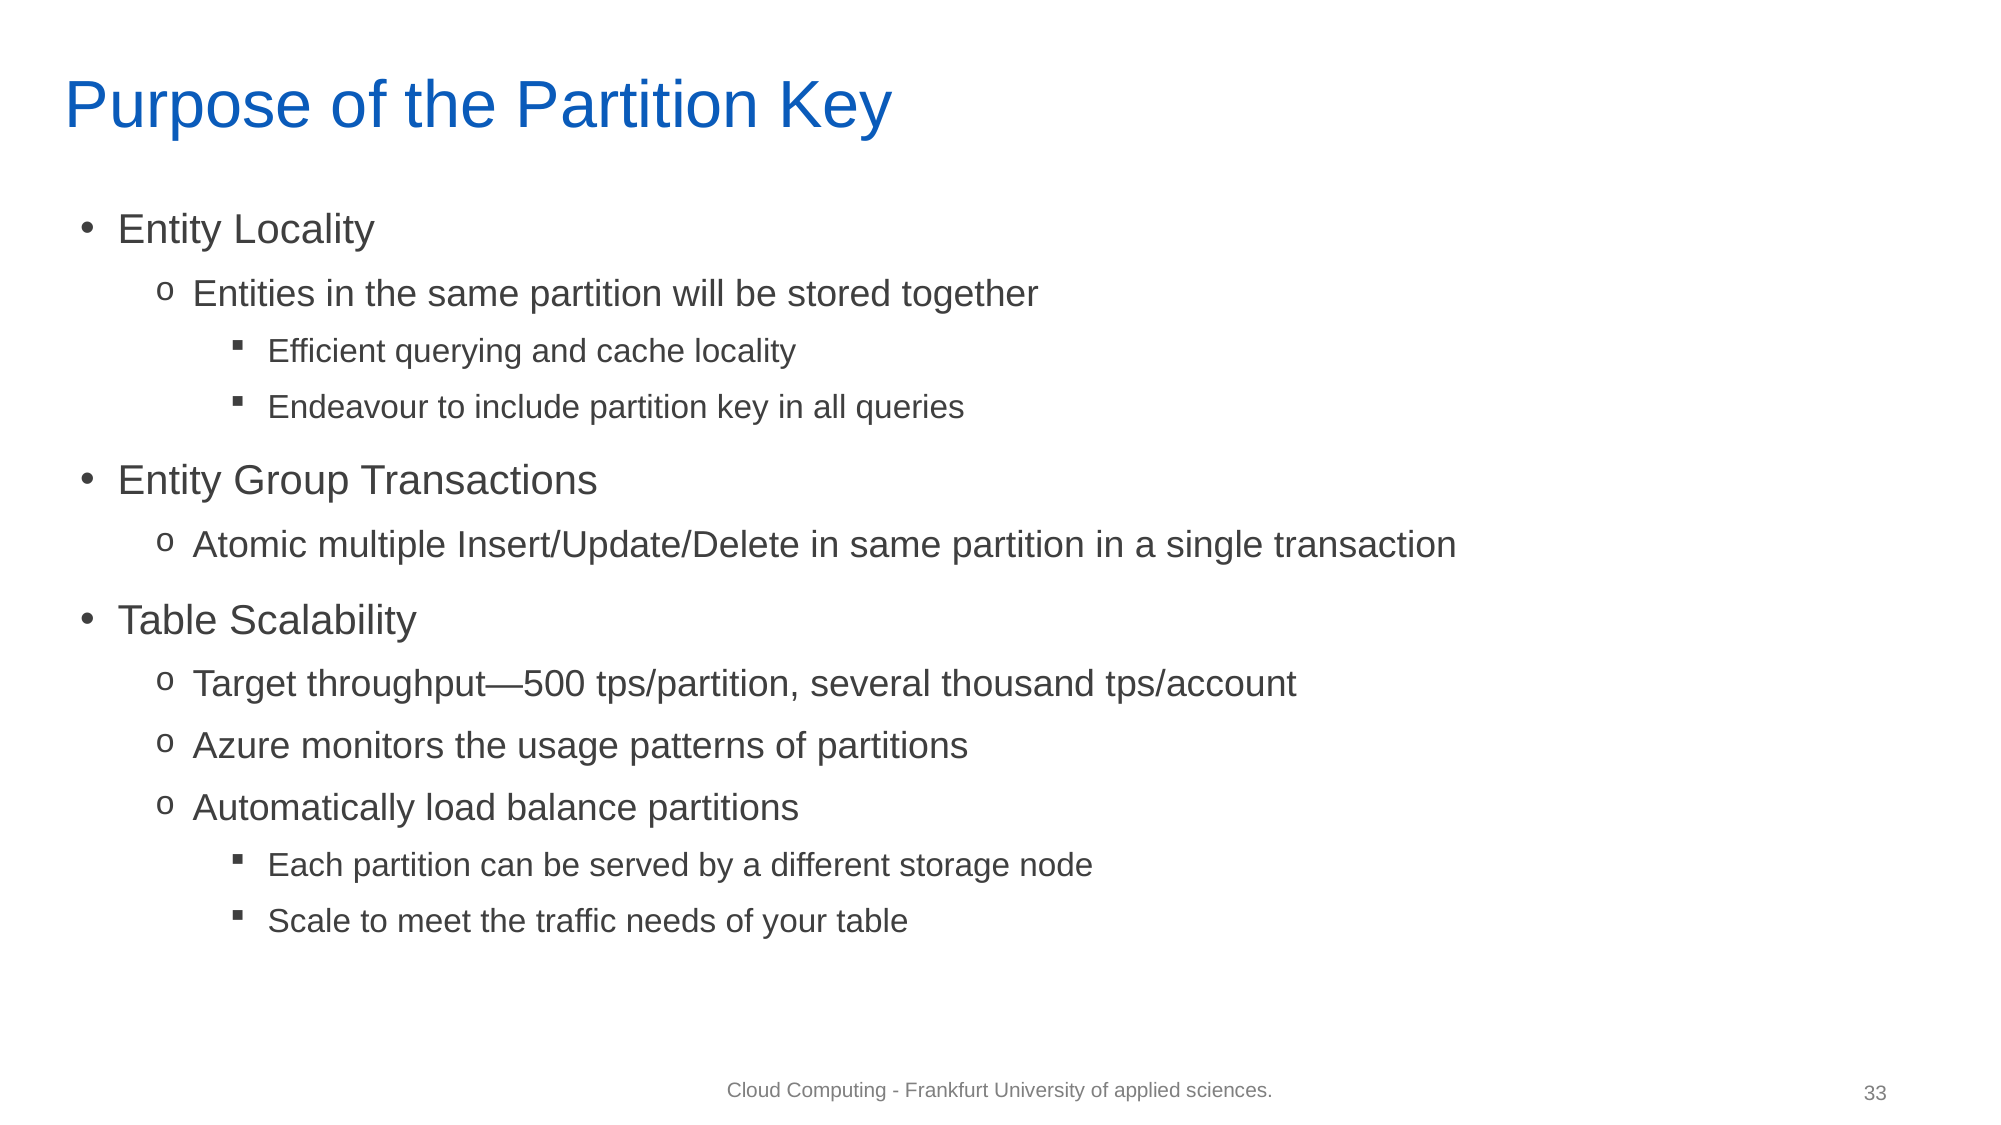

# Purpose of the Partition Key
Entity Locality
Entities in the same partition will be stored together
Efficient querying and cache locality
Endeavour to include partition key in all queries
Entity Group Transactions
Atomic multiple Insert/Update/Delete in same partition in a single transaction
Table Scalability
Target throughput—500 tps/partition, several thousand tps/account
Azure monitors the usage patterns of partitions
Automatically load balance partitions
Each partition can be served by a different storage node
Scale to meet the traffic needs of your table
33